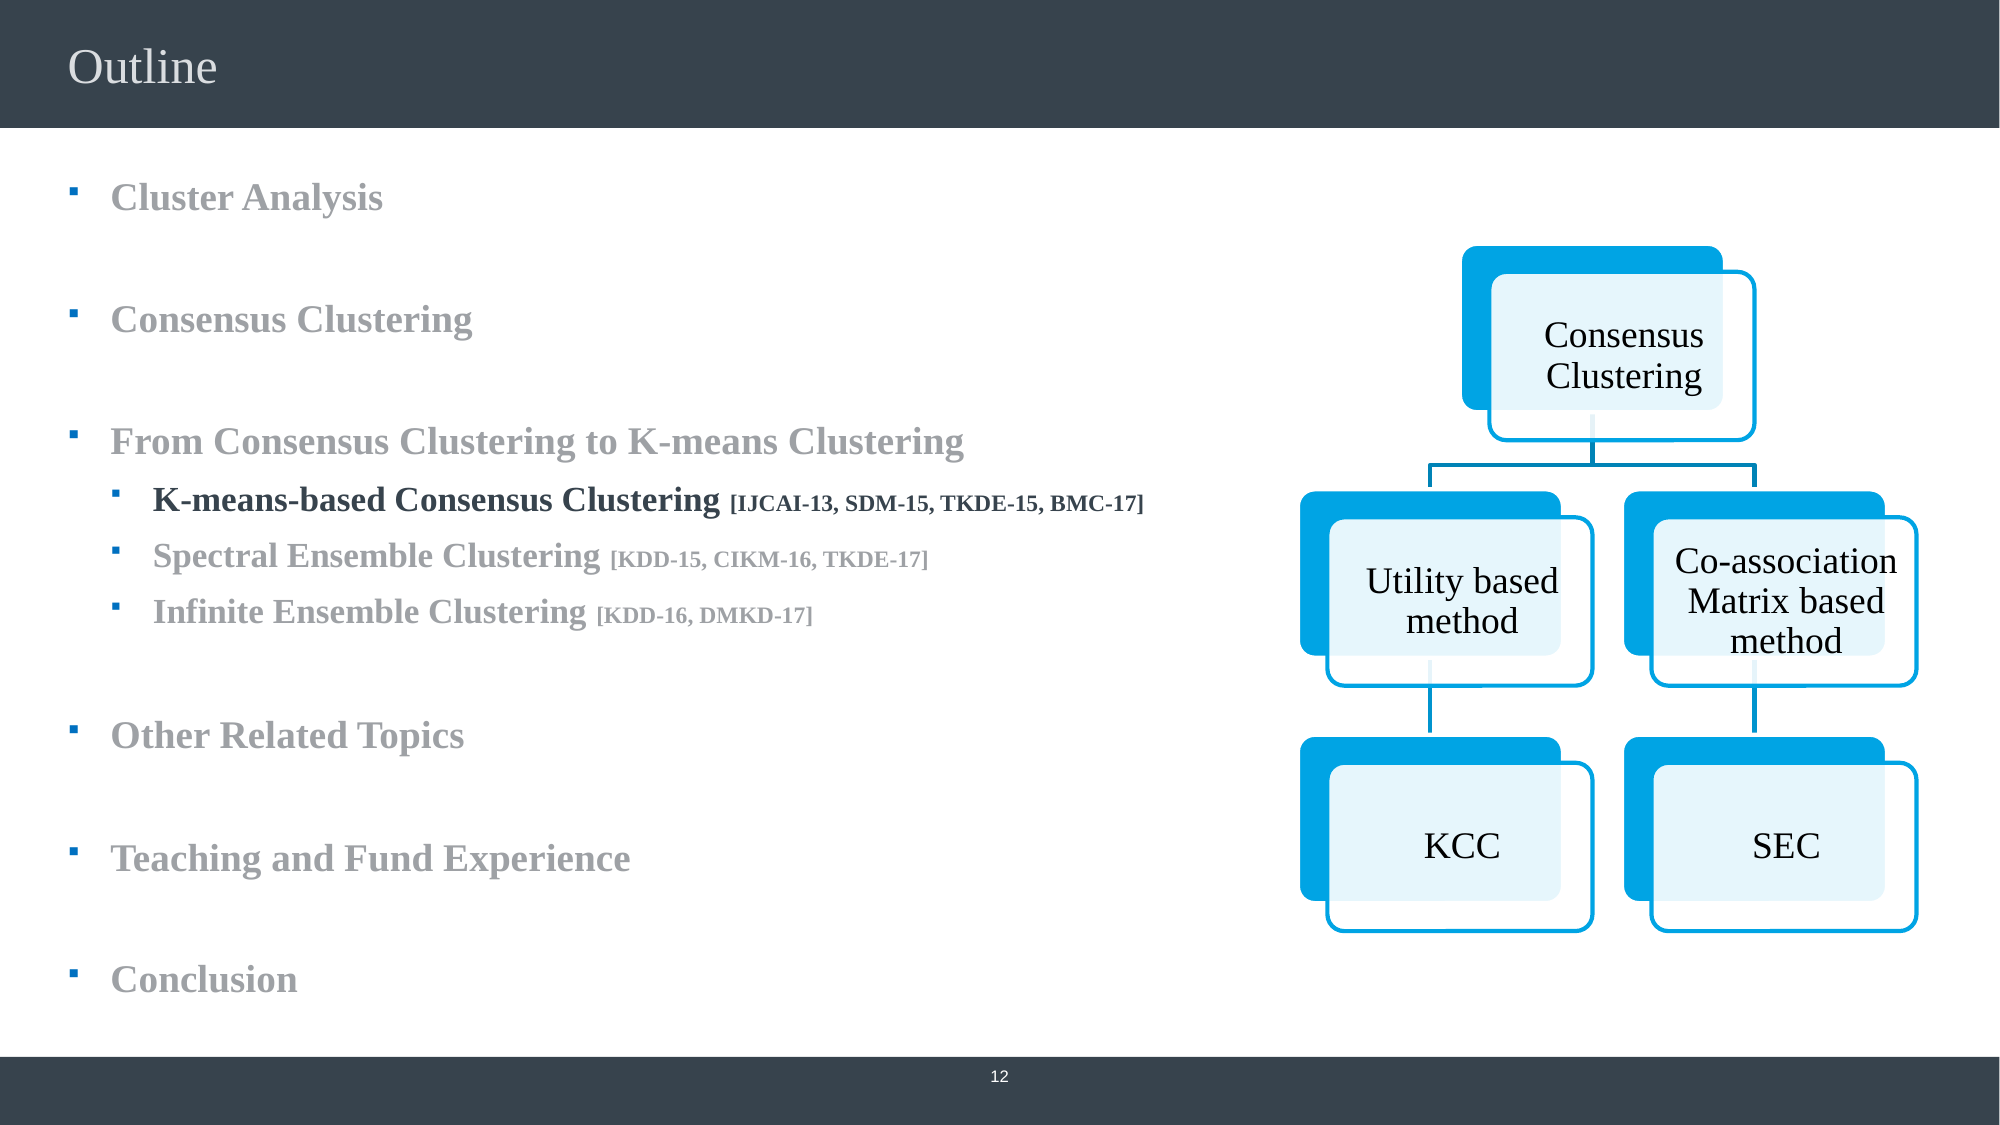

# Outline
Cluster Analysis

Consensus Clustering

From Consensus Clustering to K-means Clustering
K-means-based Consensus Clustering [IJCAI-13, SDM-15, TKDE-15, BMC-17]
Spectral Ensemble Clustering [KDD-15, CIKM-16, TKDE-17]
Infinite Ensemble Clustering [KDD-16, DMKD-17]

Other Related Topics

Teaching and Fund Experience

Conclusion
Consensus Clustering
Utility based method
KCC
Co-association Matrix based method
SEC
12